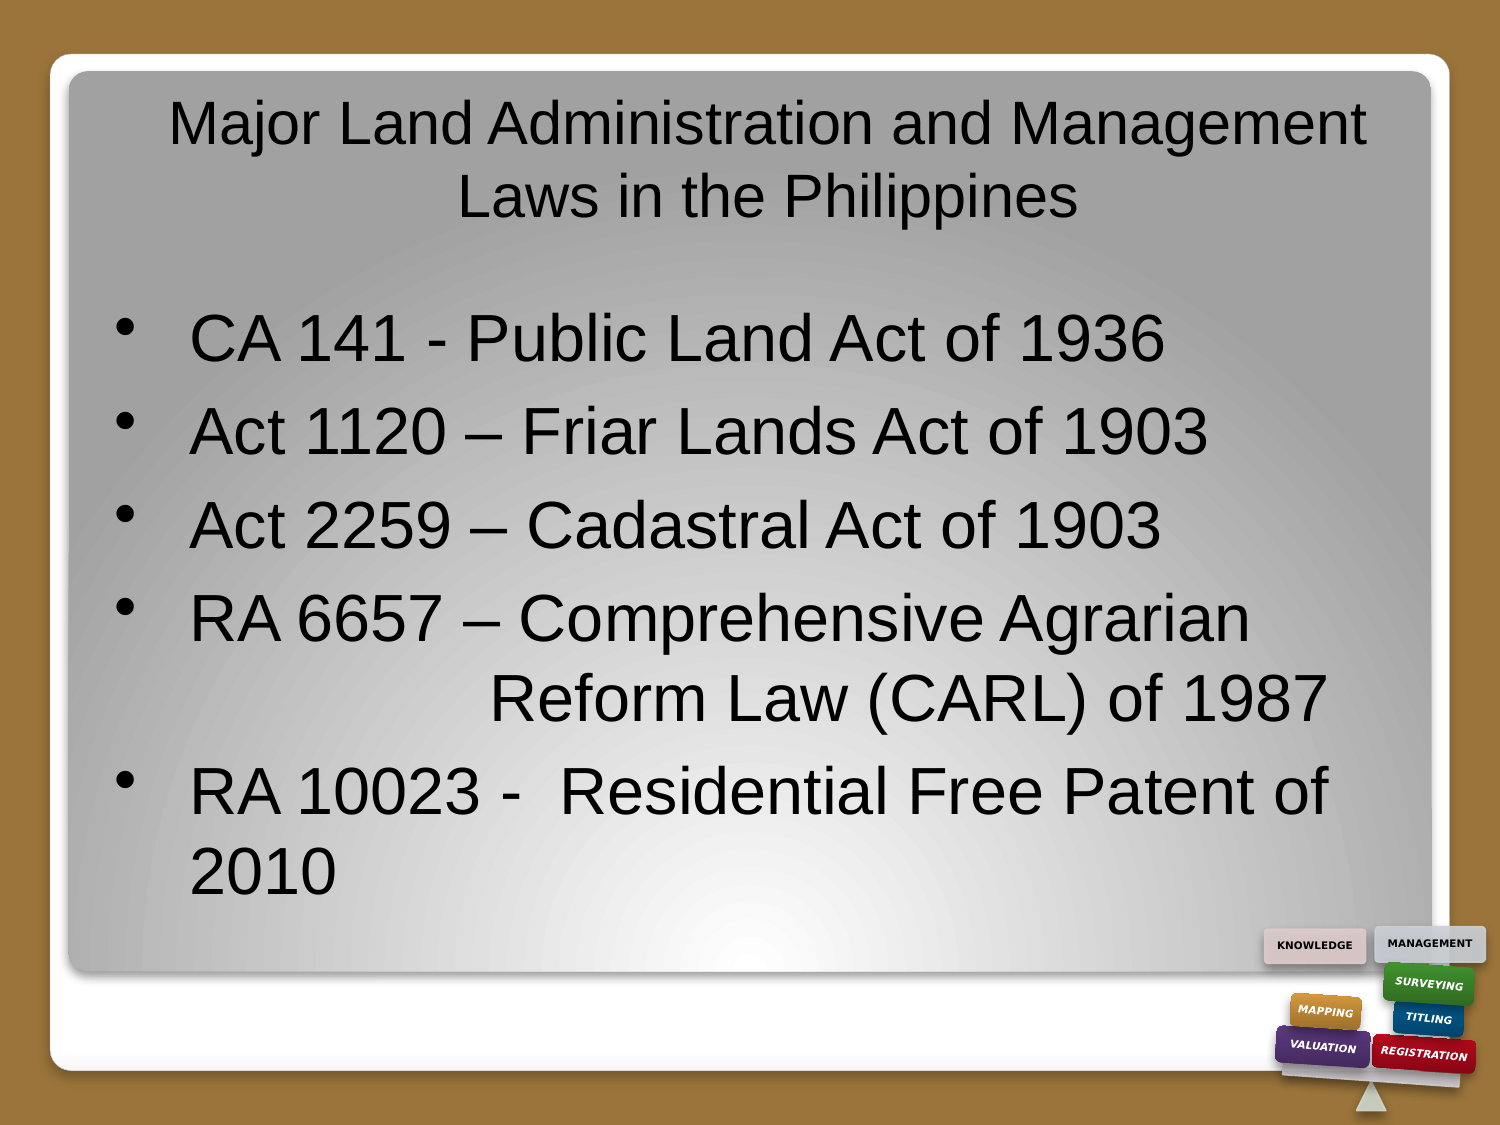

# Major Land Administration and Management Laws in the Philippines
CA 141 - Public Land Act of 1936
Act 1120 – Friar Lands Act of 1903
Act 2259 – Cadastral Act of 1903
RA 6657 – Comprehensive Agrarian 			Reform Law (CARL) of 1987
RA 10023 -  Residential Free Patent of 2010
KNOWLEDGE
MANAGEMENT
REGISTRATION
TITLING
SURVEYING
VALUATION
MAPPING